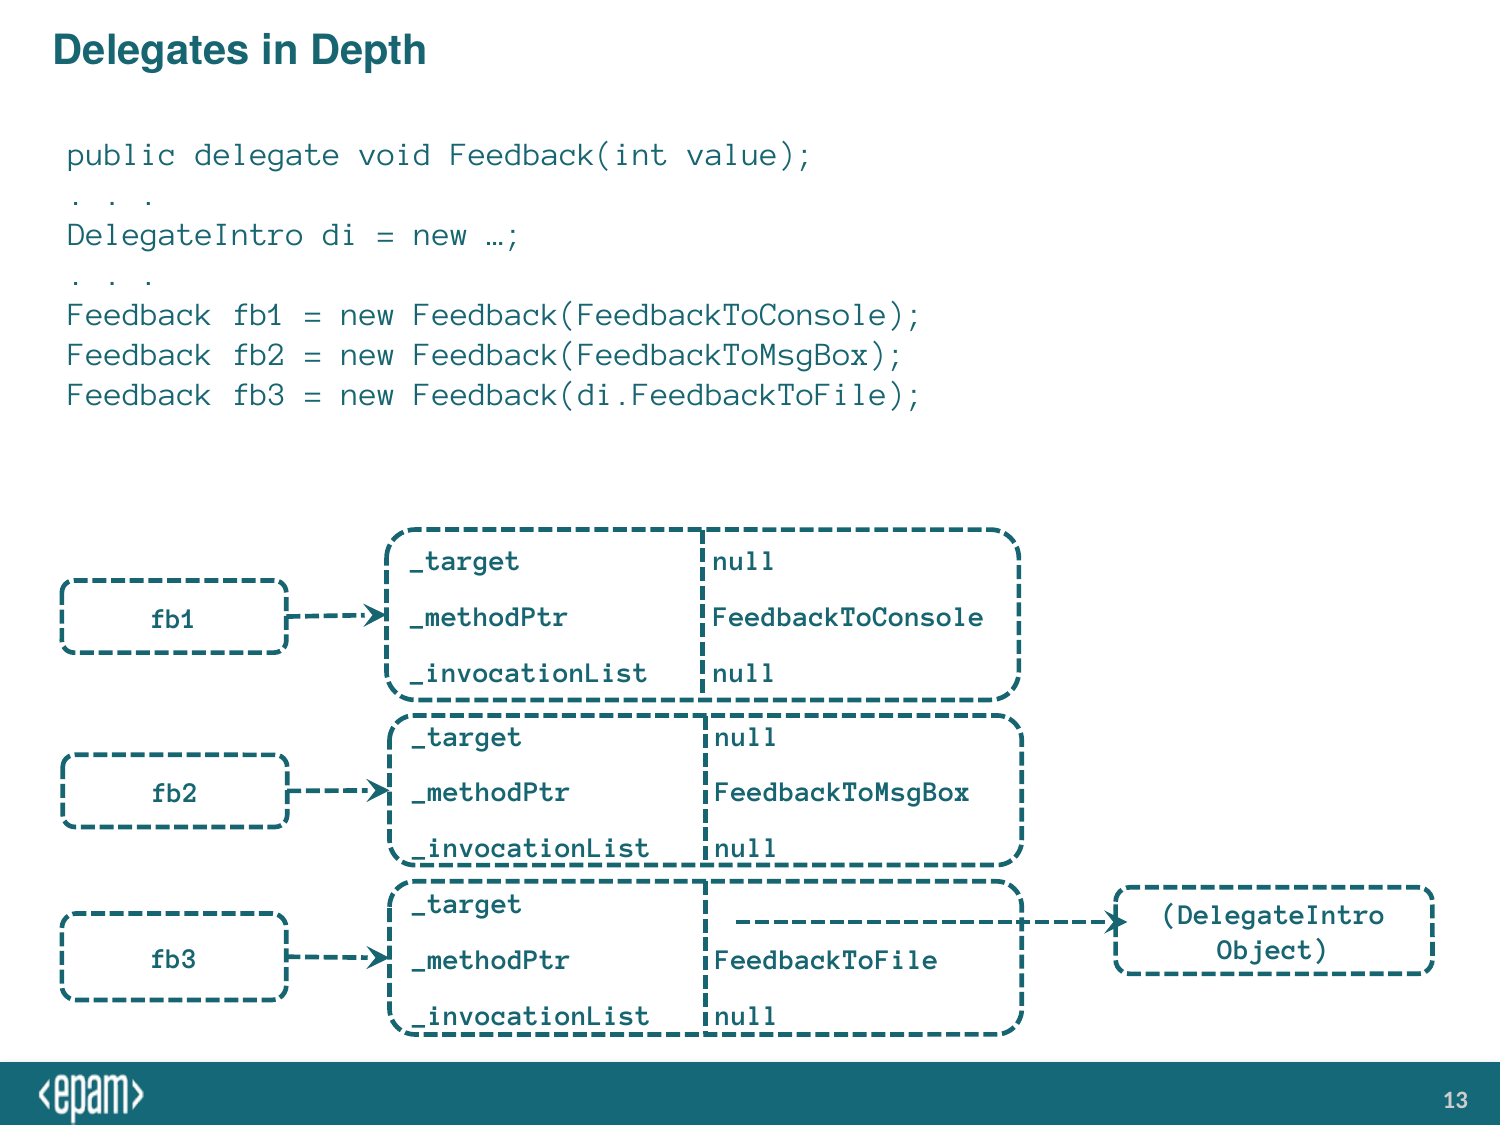

# Delegates in Depth
public delegate void Feedback(int value);
. . .
DelegateIntro di = new …;
. . .
Feedback fb1 = new Feedback(FeedbackToConsole);
Feedback fb2 = new Feedback(FeedbackToMsgBox);
Feedback fb3 = new Feedback(di.FeedbackToFile);
_target            null
_methodPtr         FeedbackToConsole
_invocationList    null
fb1
_target            null
_methodPtr         FeedbackToMsgBox
_invocationList    null
fb2
_target
_methodPtr         FeedbackToFile
_invocationList    null
(DelegateIntro Object)
fb3